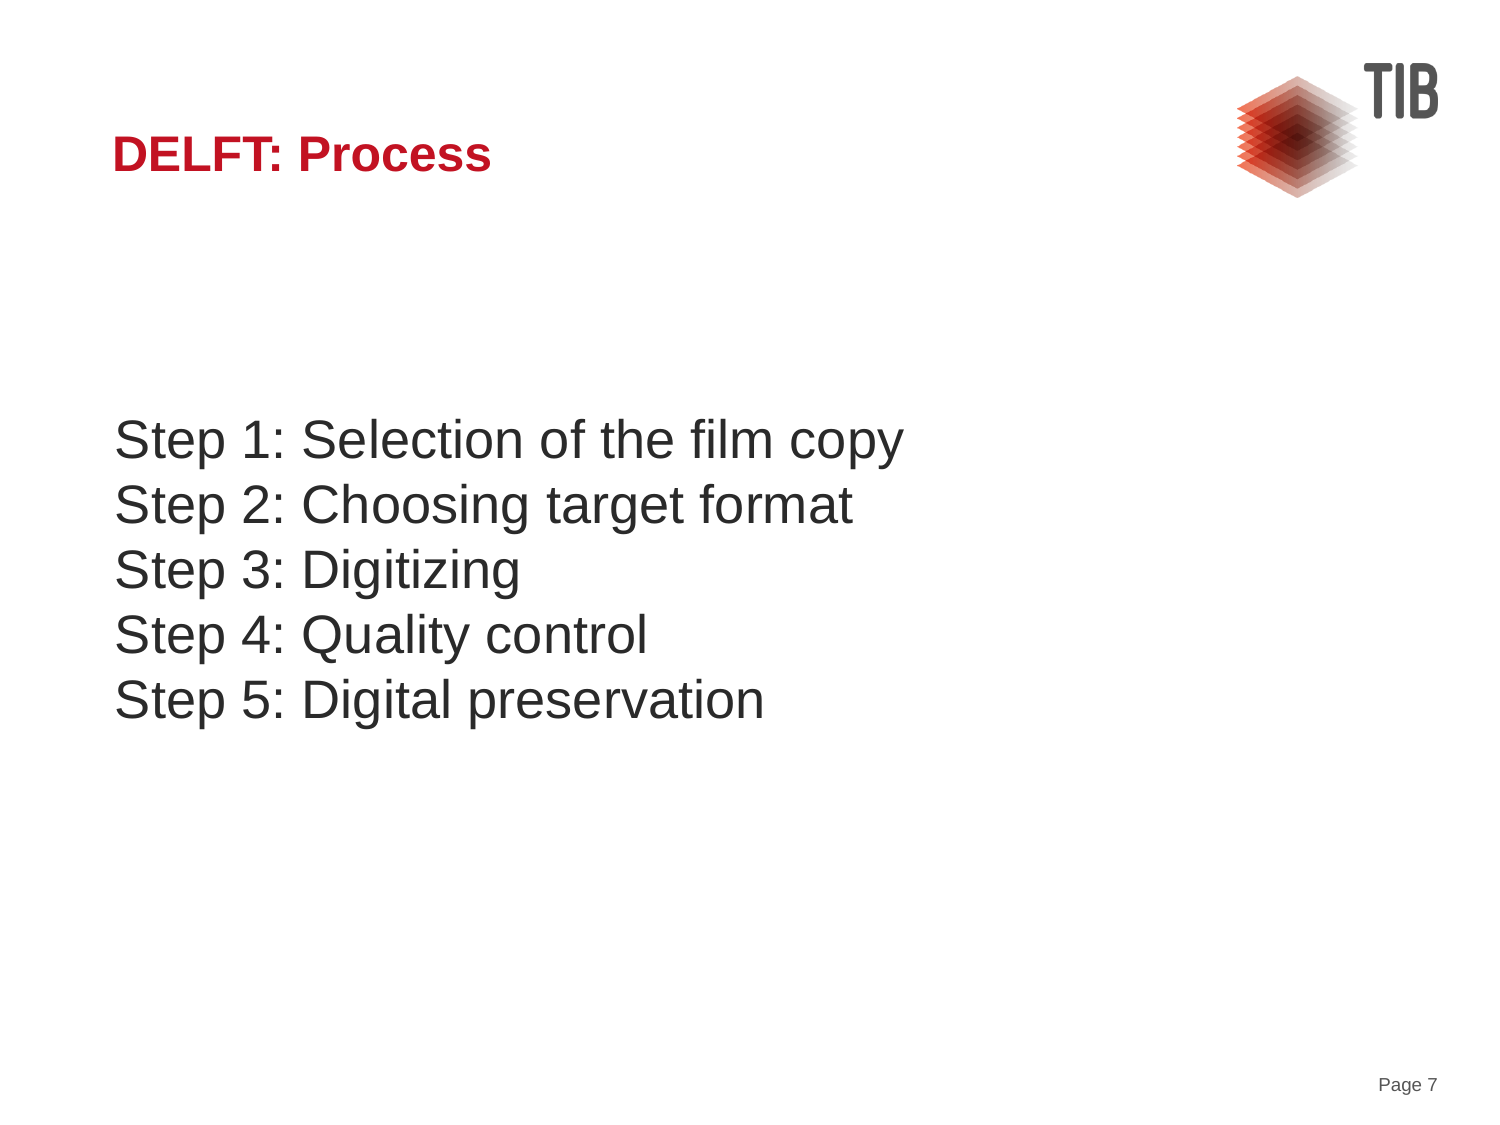

# DELFT: Process
Step 1: Selection of the film copy
Step 2: Choosing target format
Step 3: Digitizing
Step 4: Quality control
Step 5: Digital preservation